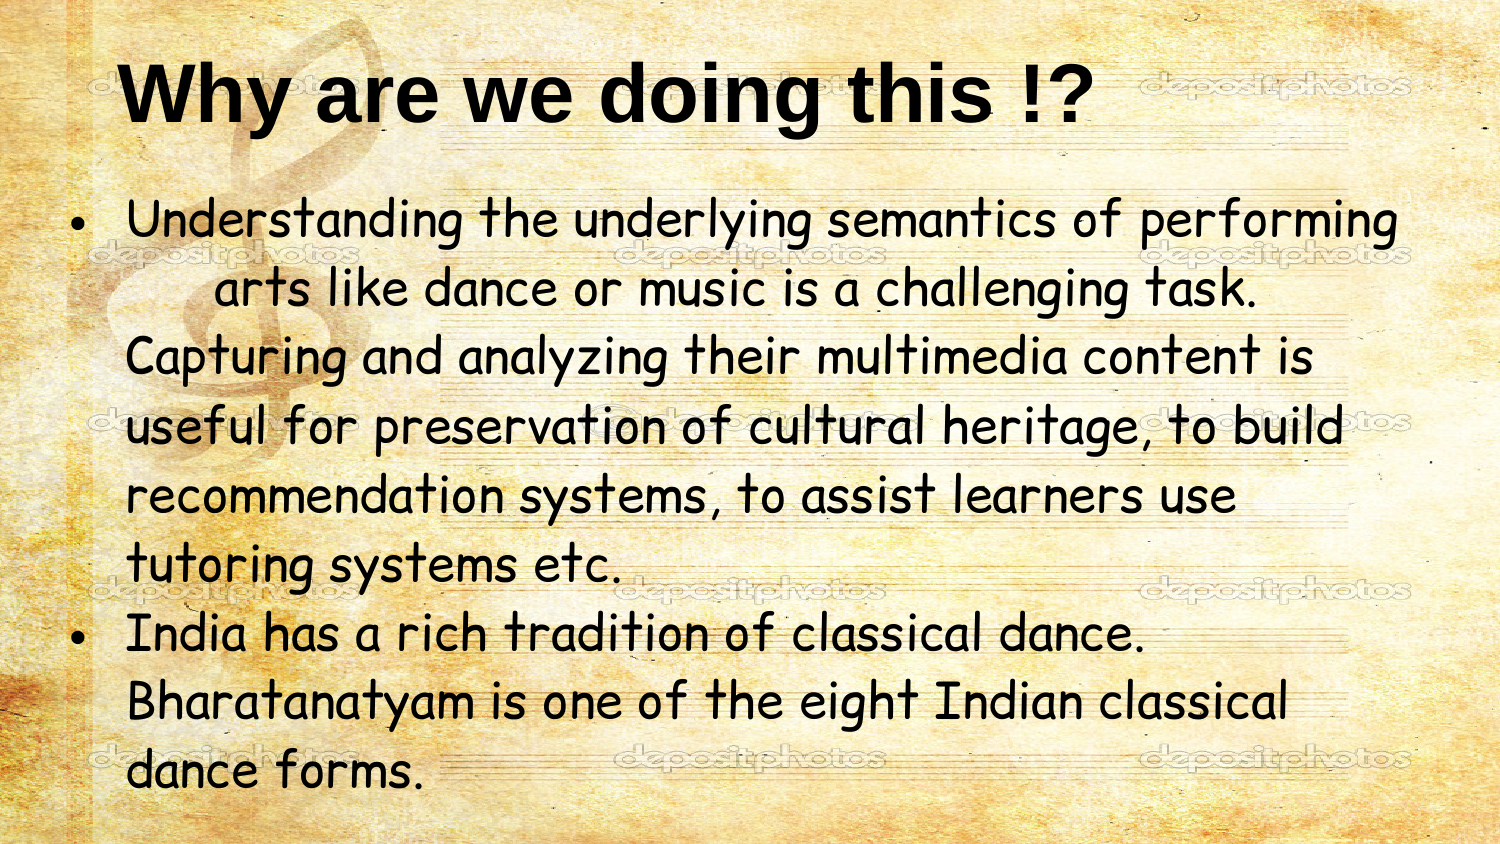

# Why are we doing this !?
Understanding the underlying semantics of performing        arts like dance or music is a challenging task. Capturing and analyzing their multimedia content is useful for preservation of cultural heritage, to build recommendation systems, to assist learners use tutoring systems etc.
India has a rich tradition of classical dance. Bharatanatyam is one of the eight Indian classical dance forms.